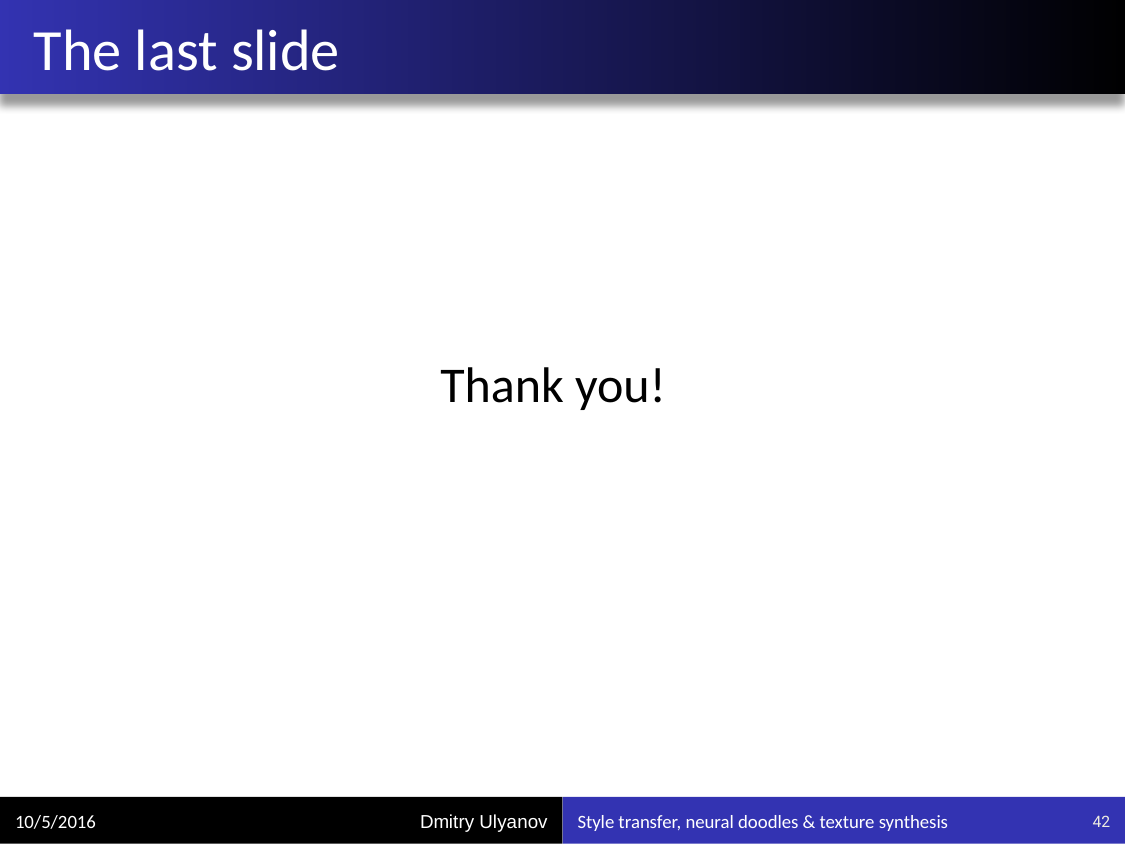

# The last slide

Thank you!
10/5/2016
Style transfer, neural doodles & texture synthesis
42